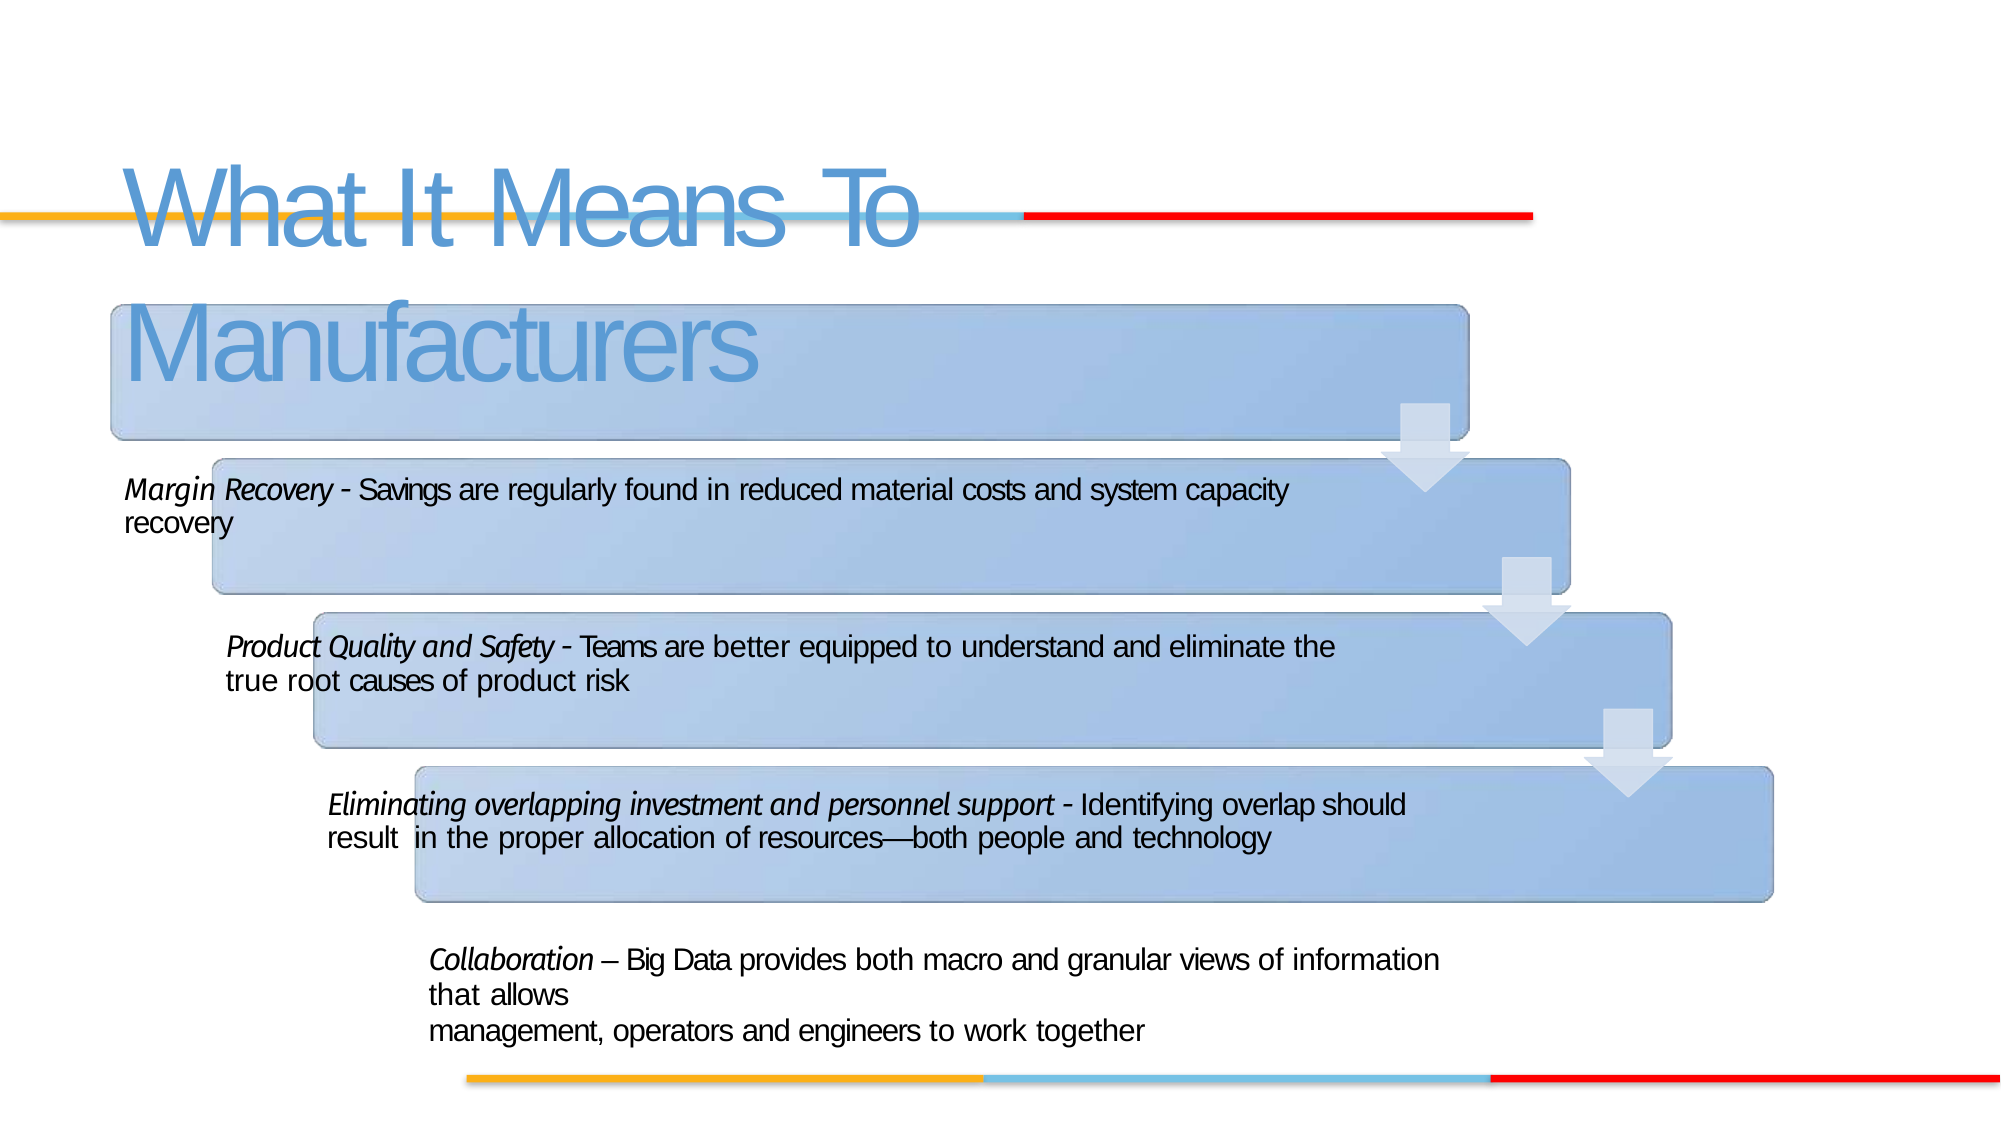

#
What It Means To Manufacturers
Margin Recovery - Savings are regularly found in reduced material costs and system capacity  recovery

Product Quality and Safety - Teams are better equipped to understand and eliminate the  true root causes of product risk

Eliminating overlapping investment and personnel support - Identifying overlap should result  in the proper allocation of resources—both people and technology

Collaboration – Big Data provides both macro and granular views of information that allows
management, operators and engineers to work together